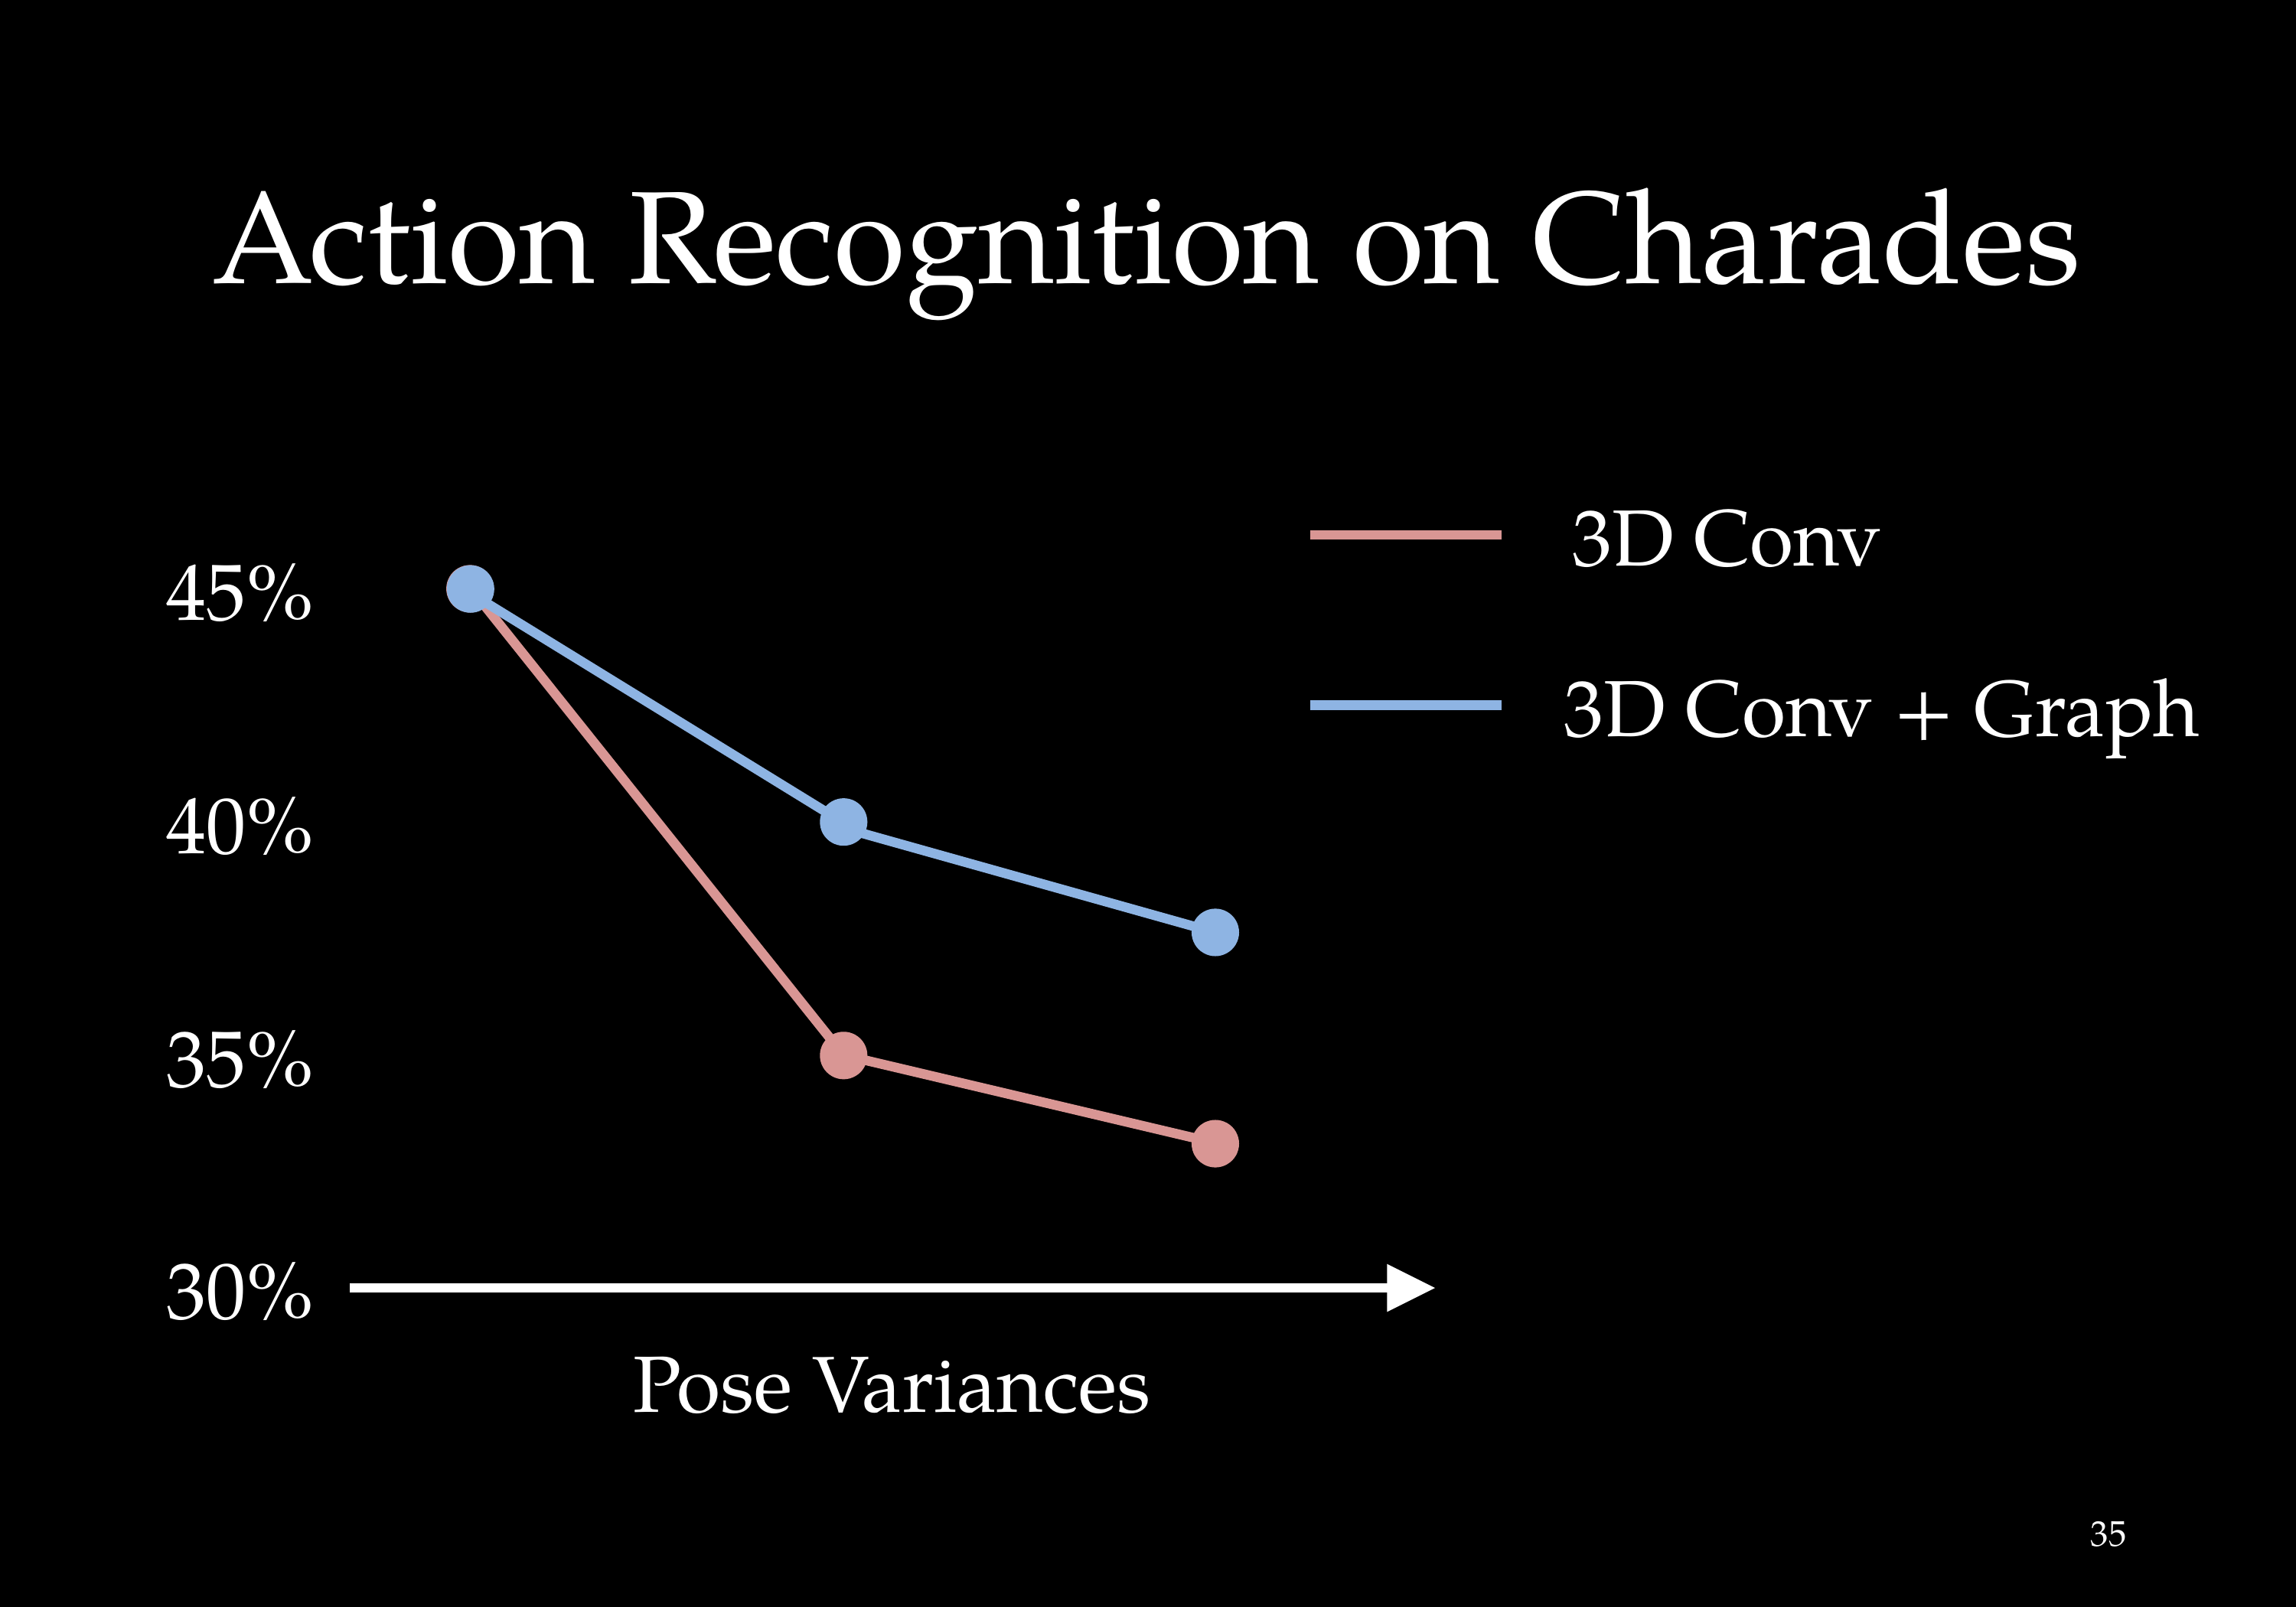

# Action Recognition on Charades
3D Conv
45%

3D Conv + Graph
40%
35%
30%
Pose Variances
35